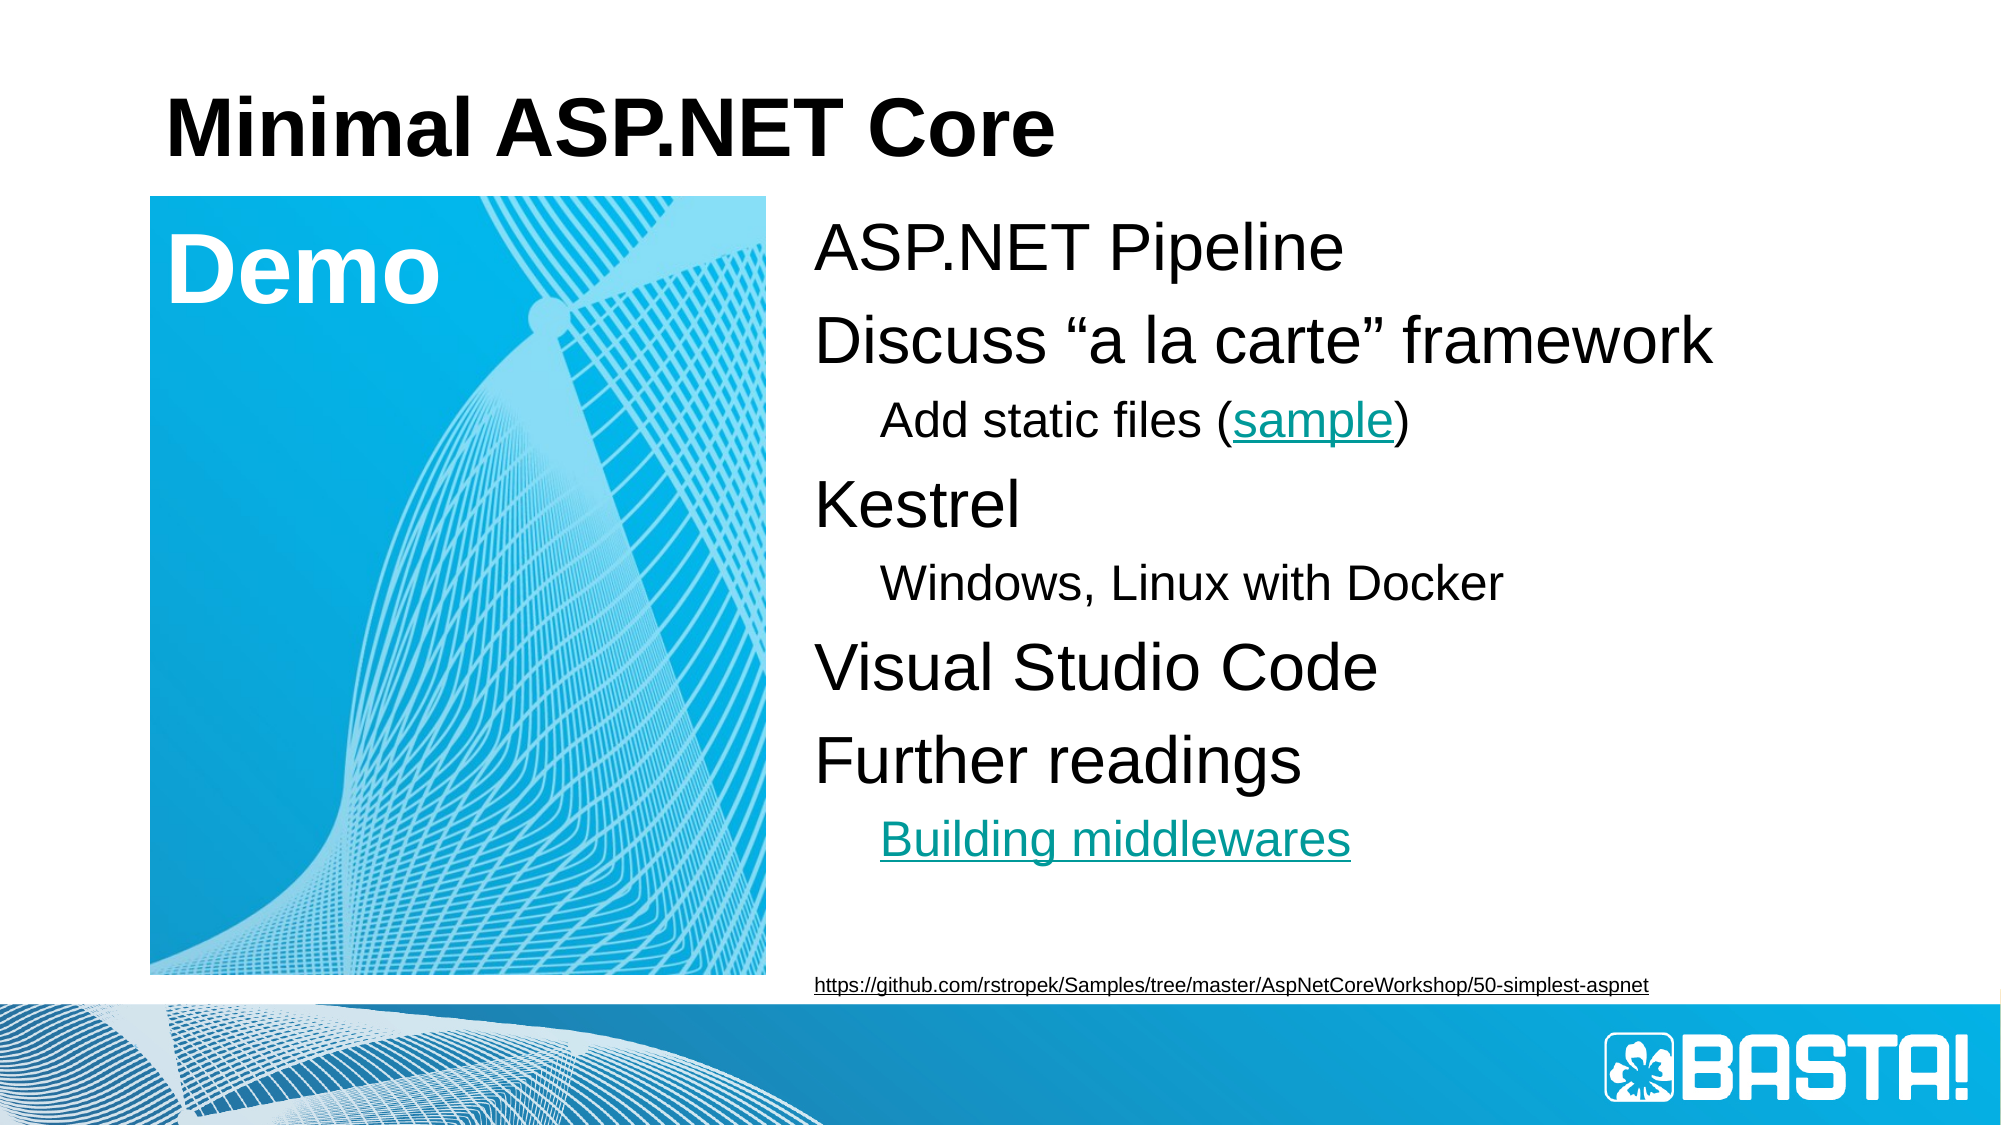

# Minimal ASP.NET Core
ASP.NET Pipeline
Discuss “a la carte” framework
Add static files (sample)
Kestrel
Windows, Linux with Docker
Visual Studio Code
Further readings
Building middlewares
https://github.com/rstropek/Samples/tree/master/AspNetCoreWorkshop/50-simplest-aspnet